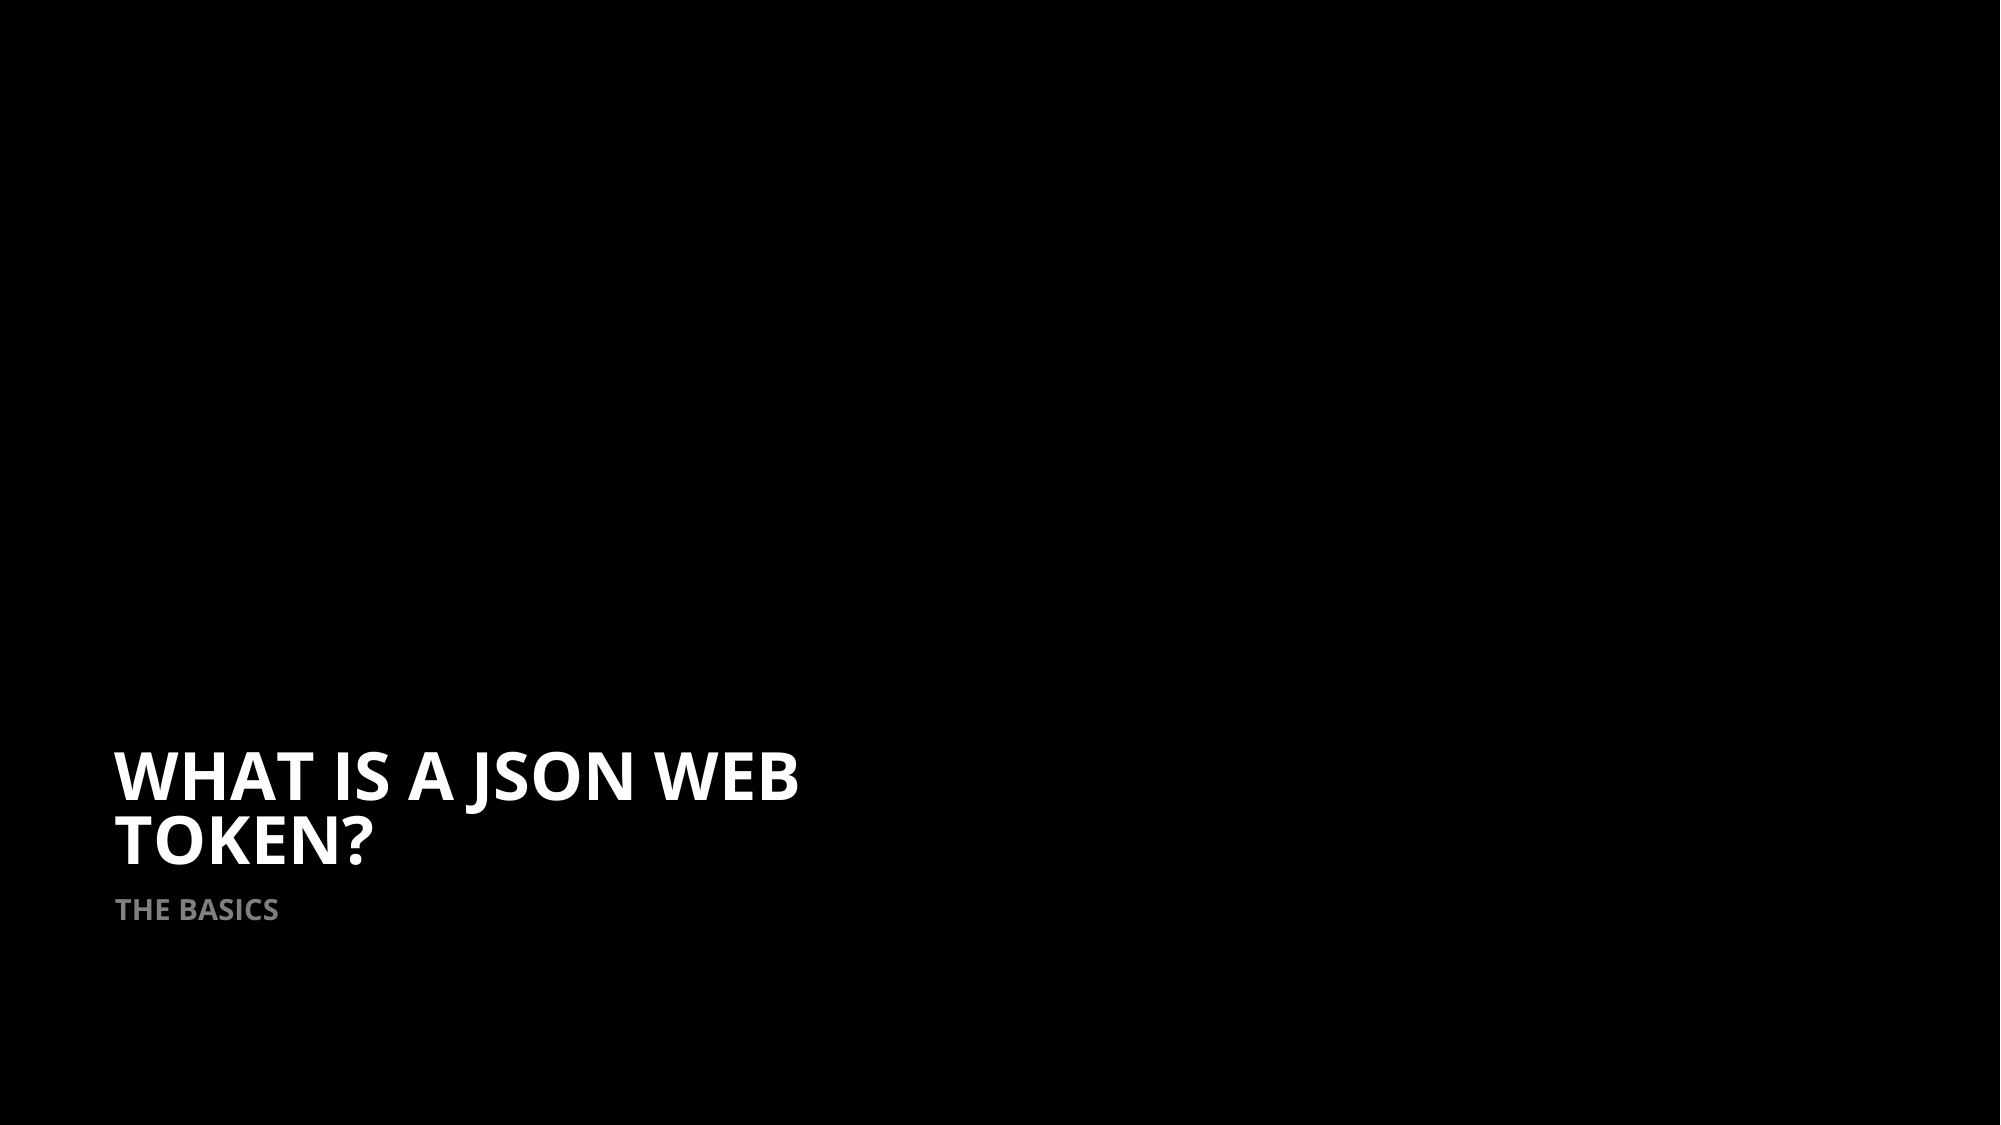

# What is a JSON Web Token?
The Basics